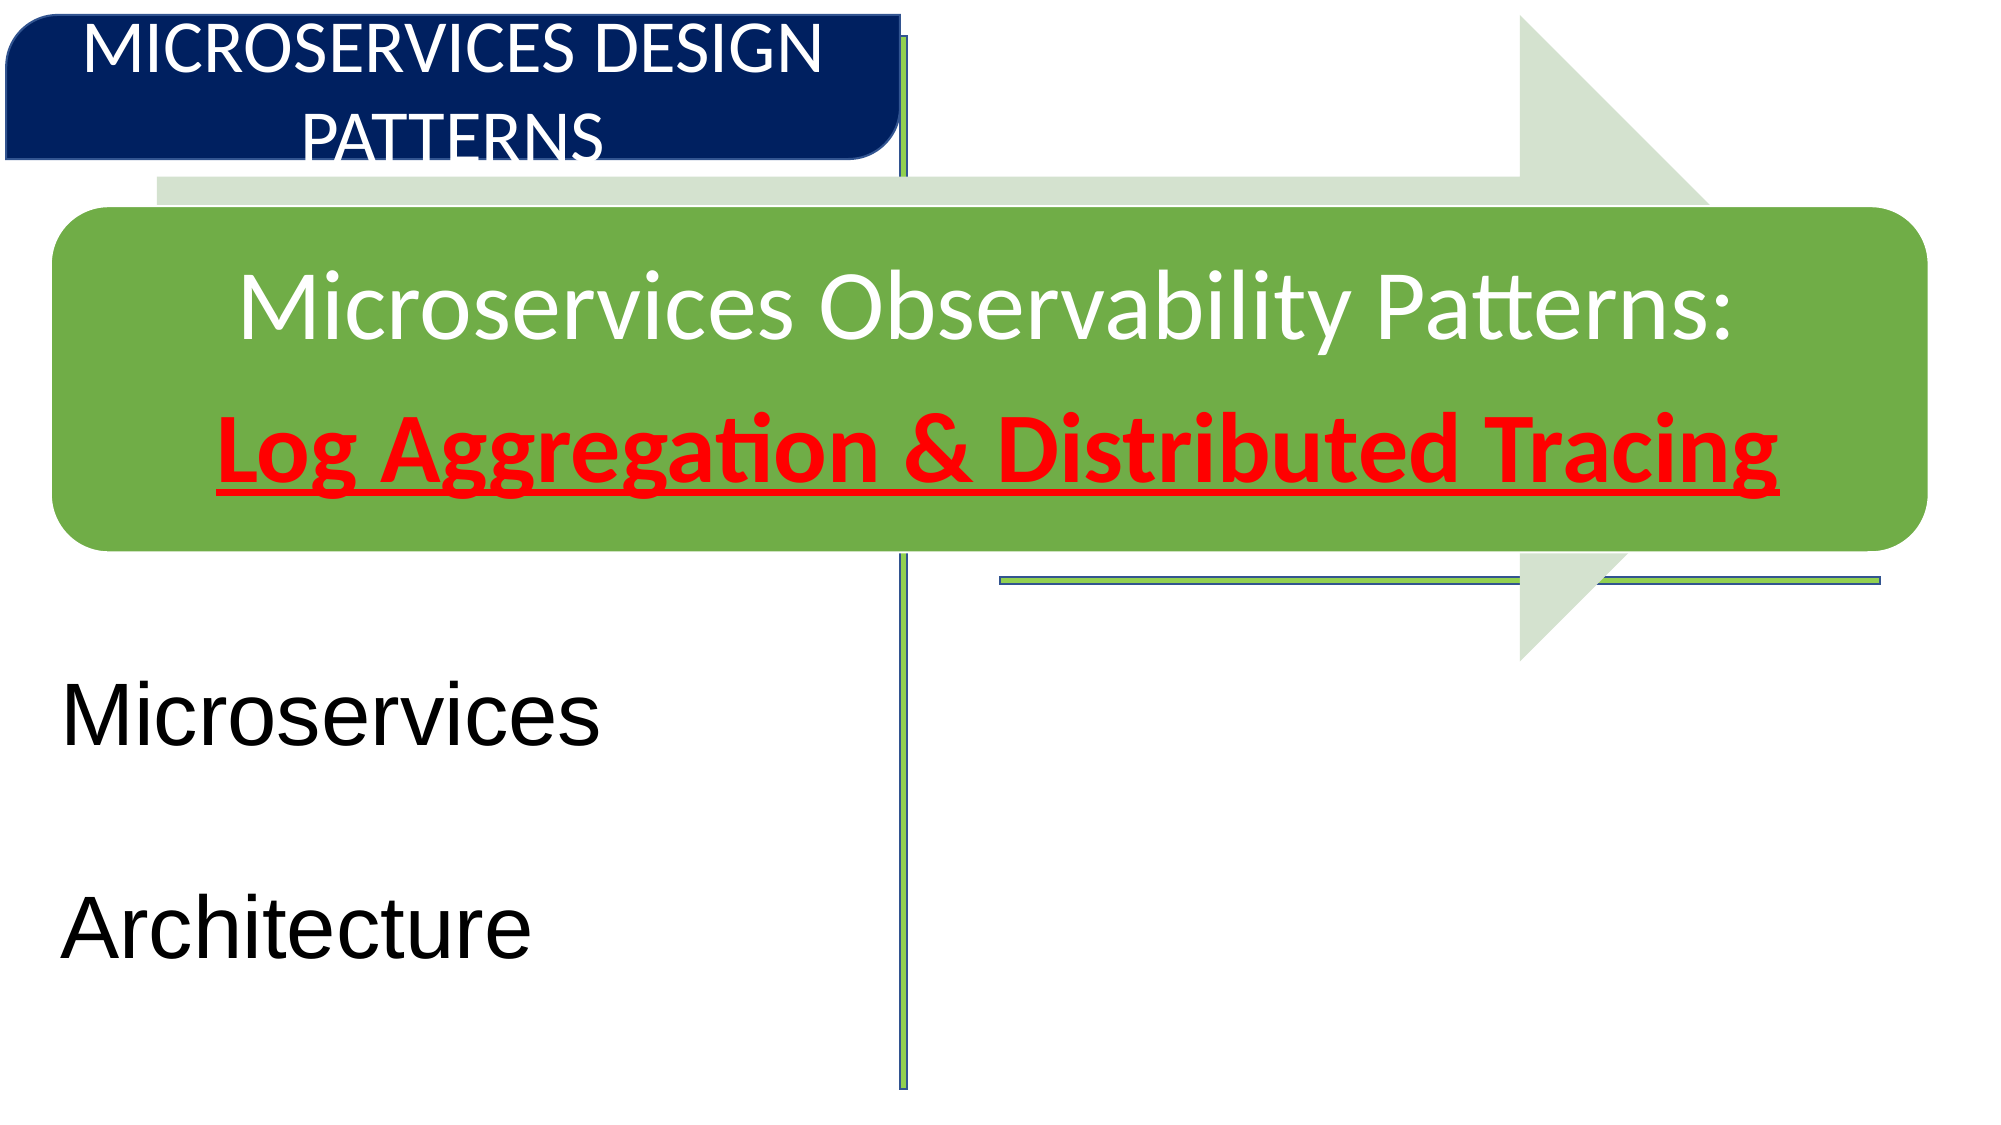

MICROSERVICES DESIGN PATTERNS
Microservices Observability Patterns:
Log Aggregation & Distributed Tracing

# Microservices Architecture